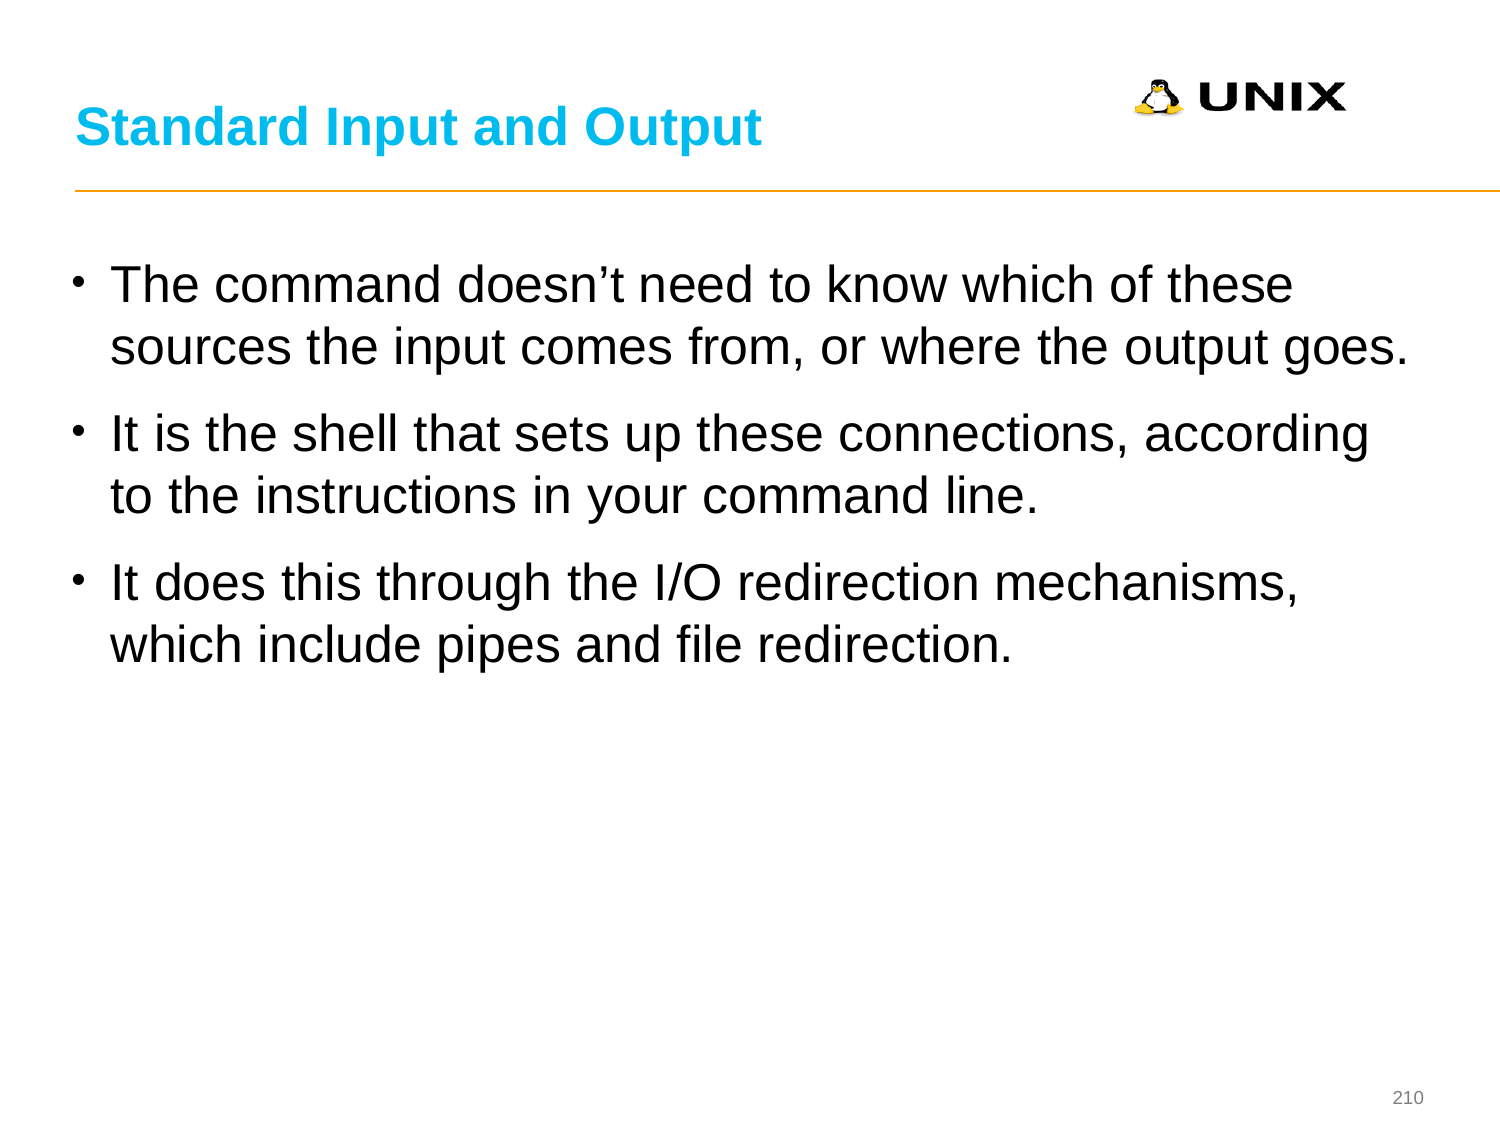

# Standard Input and Output
The command doesn’t need to know which of these sources the input comes from, or where the output goes.
It is the shell that sets up these connections, according to the instructions in your command line.
It does this through the I/O redirection mechanisms, which include pipes and file redirection.